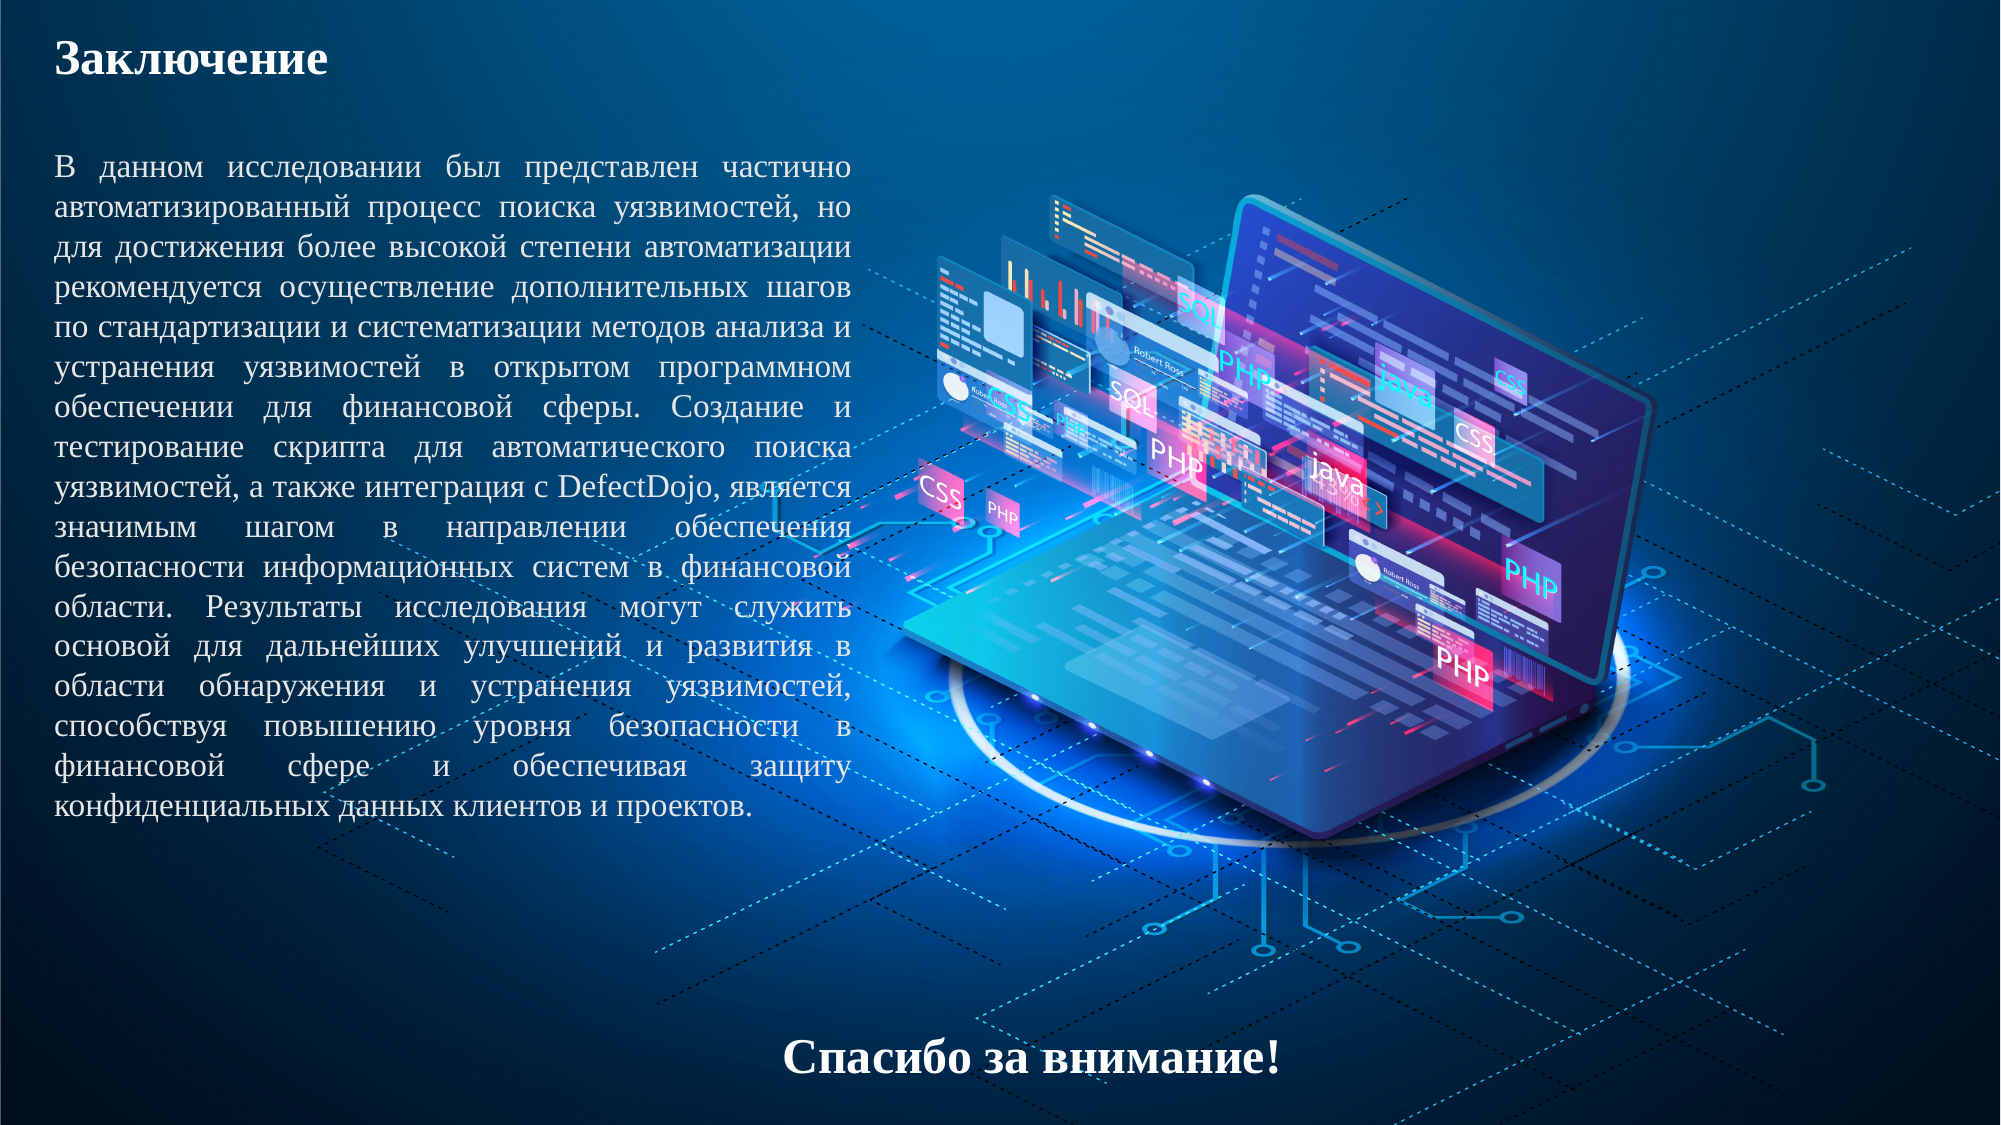

Заключение

В данном исследовании был представлен частично автоматизированный процесс поиска уязвимостей, но для достижения более высокой степени автоматизации рекомендуется осуществление дополнительных шагов по стандартизации и систематизации методов анализа и устранения уязвимостей в открытом программном обеспечении для финансовой сферы. Создание и тестирование скрипта для автоматического поиска уязвимостей, а также интеграция с DefectDojo, является значимым шагом в направлении обеспечения безопасности информационных систем в финансовой области. Результаты исследования могут служить основой для дальнейших улучшений и развития в области обнаружения и устранения уязвимостей, способствуя повышению уровня безопасности в финансовой сфере и обеспечивая защиту конфиденциальных данных клиентов и проектов.
Спасибо за внимание!